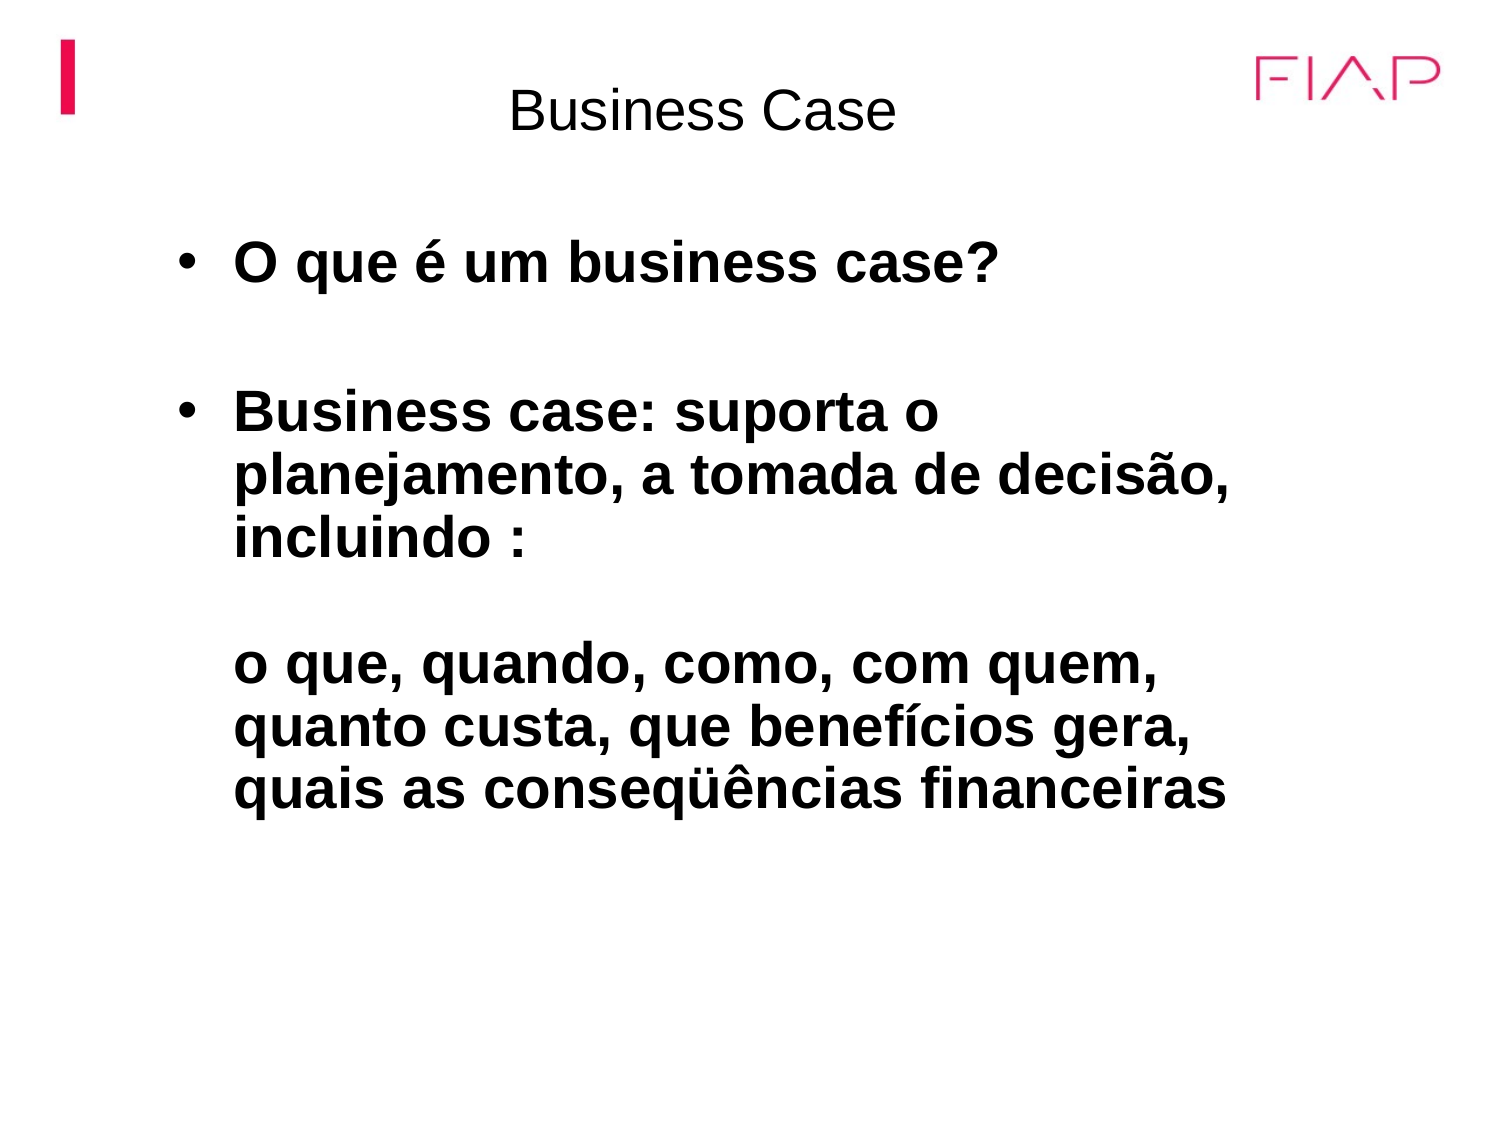

# Business Case

O que é um business case?

Business case: suporta o planejamento, a tomada de decisão, incluindo :
o que, quando, como, com quem, quanto custa, que benefícios gera, quais as conseqüências financeiras